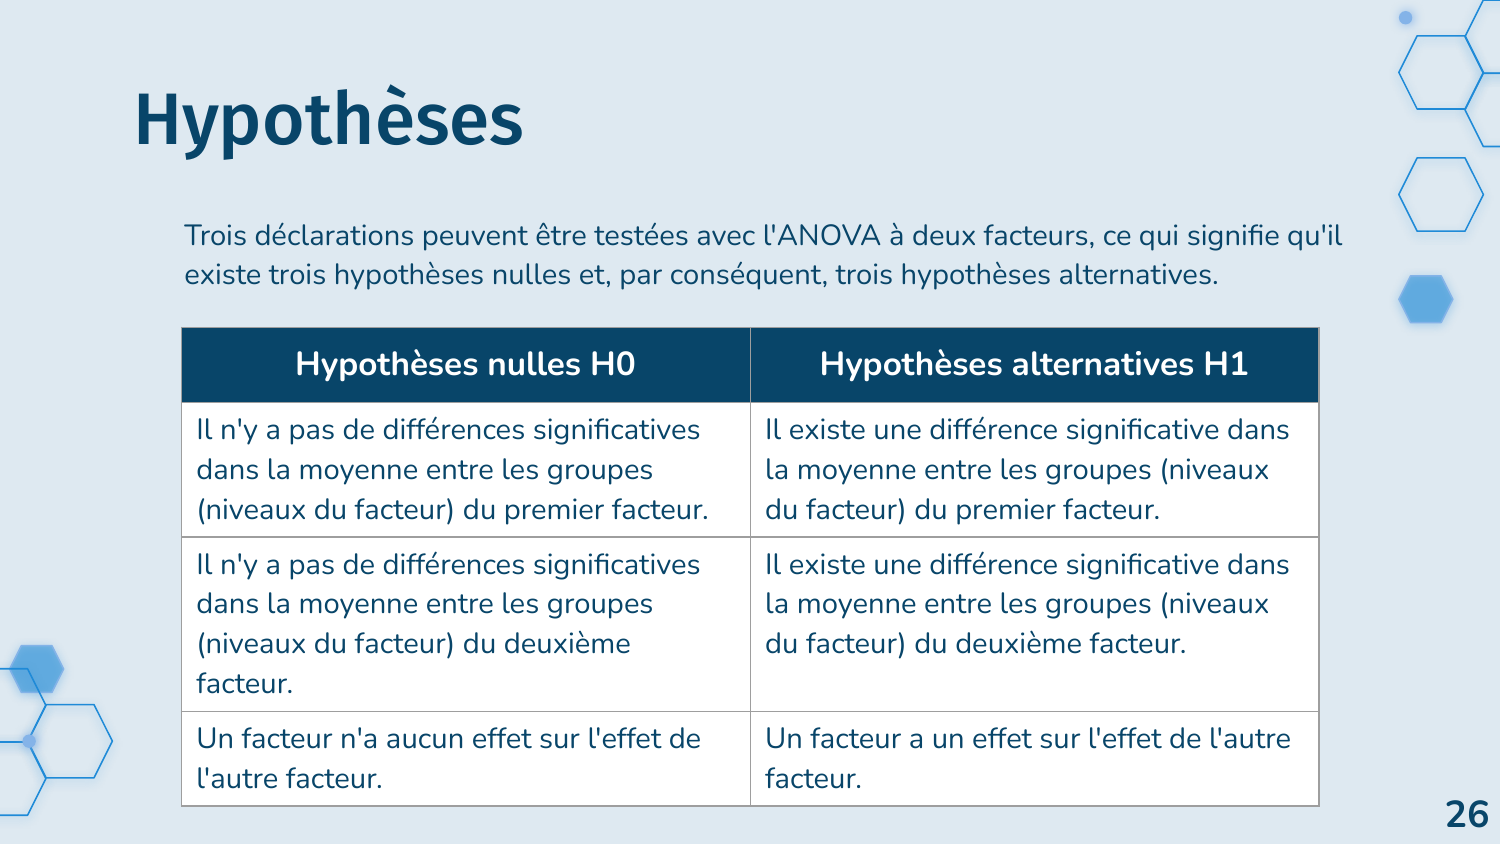

# Hypothèses
Trois déclarations peuvent être testées avec l'ANOVA à deux facteurs, ce qui signifie qu'il existe trois hypothèses nulles et, par conséquent, trois hypothèses alternatives.
| Hypothèses nulles H0 | Hypothèses alternatives H1 |
| --- | --- |
| Il n'y a pas de différences significatives dans la moyenne entre les groupes (niveaux du facteur) du premier facteur. | Il existe une différence significative dans la moyenne entre les groupes (niveaux du facteur) du premier facteur. |
| Il n'y a pas de différences significatives dans la moyenne entre les groupes (niveaux du facteur) du deuxième facteur. | Il existe une différence significative dans la moyenne entre les groupes (niveaux du facteur) du deuxième facteur. |
| Un facteur n'a aucun effet sur l'effet de l'autre facteur. | Un facteur a un effet sur l'effet de l'autre facteur. |
26